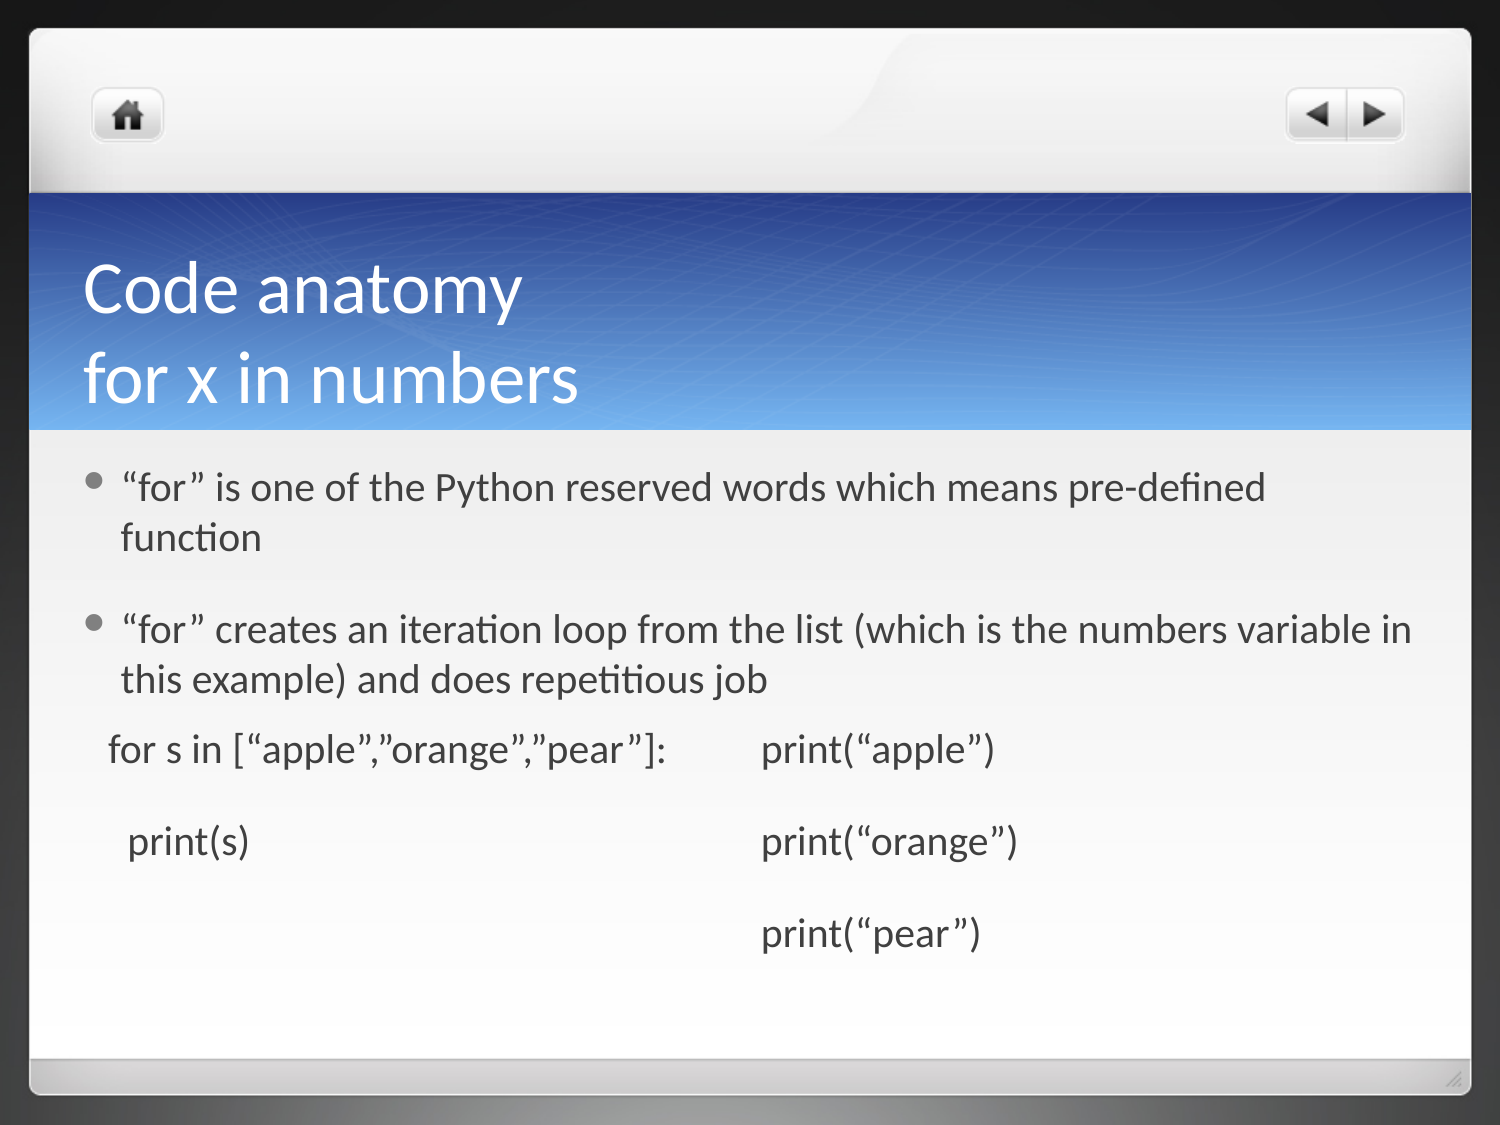

# Code anatomy for x in numbers
“for” is one of the Python reserved words which means pre-defined function
“for” creates an iteration loop from the list (which is the numbers variable in this example) and does repetitious job
for s in [“apple”,”orange”,”pear”]:
  print(s)
print(“apple”)
print(“orange”)
print(“pear”)